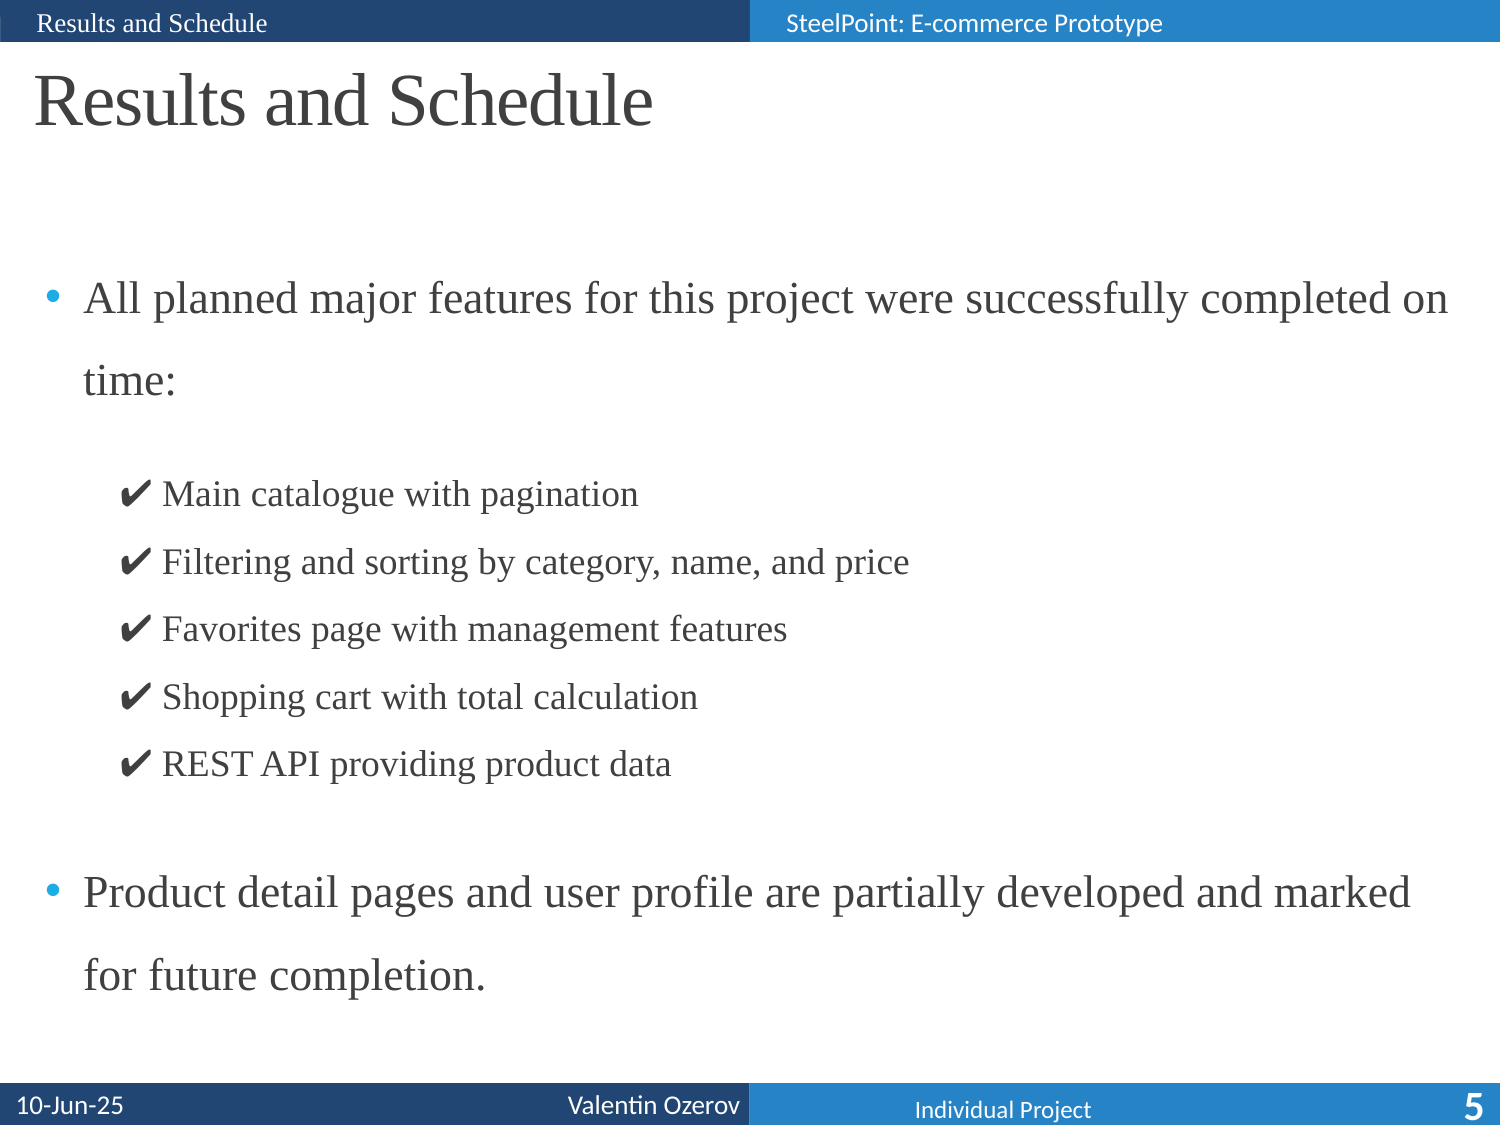

Results and Schedule
SteelPoint: E-commerce Prototype

# Results and Schedule
All planned major features for this project were successfully completed on time:
✔ Main catalogue with pagination
✔ Filtering and sorting by category, name, and price
✔ Favorites page with management features
✔ Shopping cart with total calculation
✔ REST API providing product data
Product detail pages and user profile are partially developed and marked for future completion.
10-Jun-25
5
Valentin Ozerov
		Foreign Language
	Individual Project